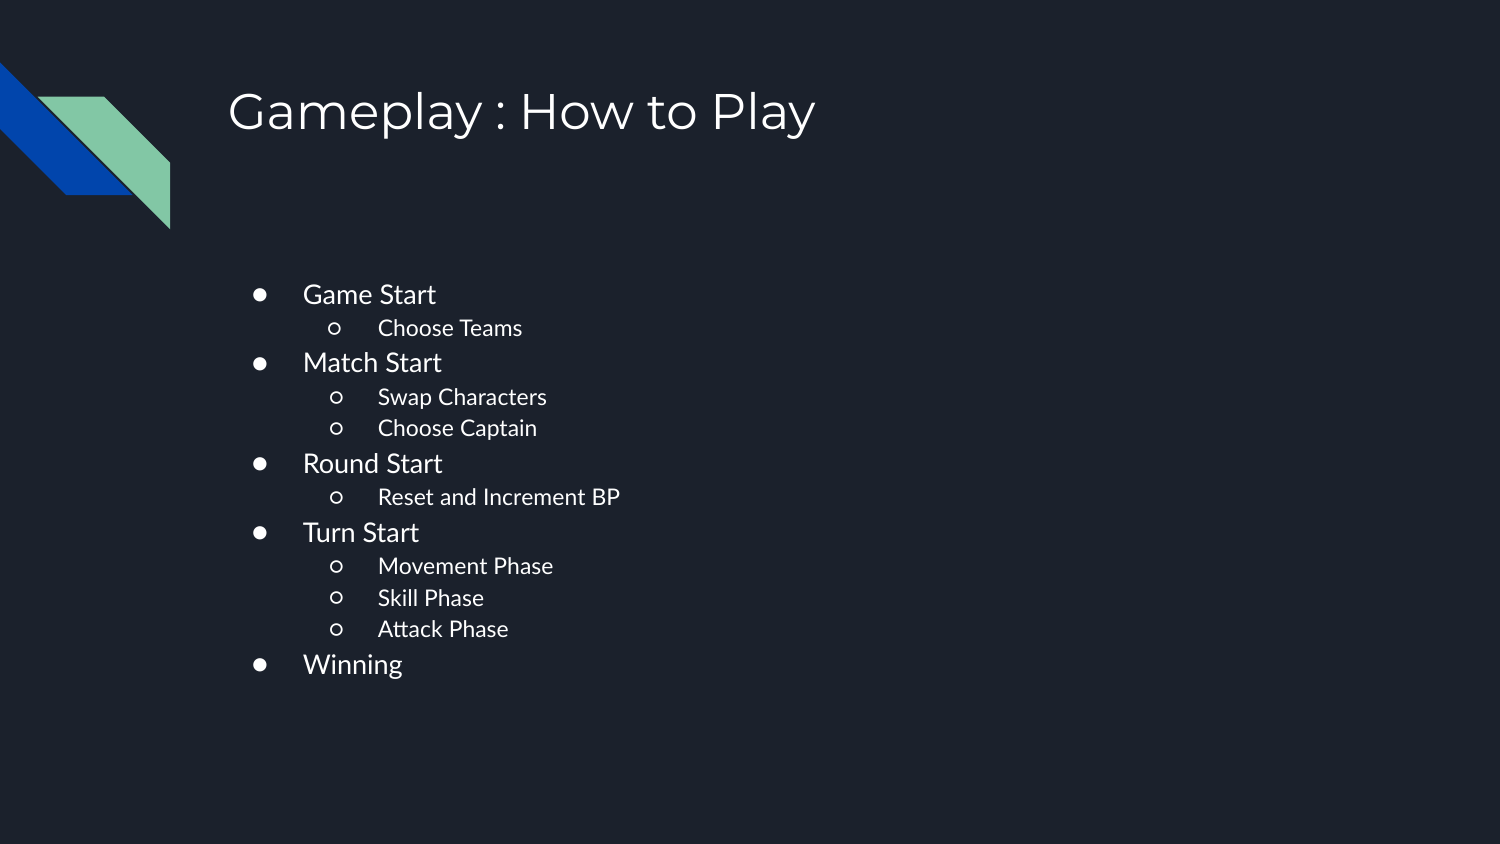

# Gameplay : How to Play
Game Start
Choose Teams
Match Start
Swap Characters
Choose Captain
Round Start
Reset and Increment BP
Turn Start
Movement Phase
Skill Phase
Attack Phase
Winning